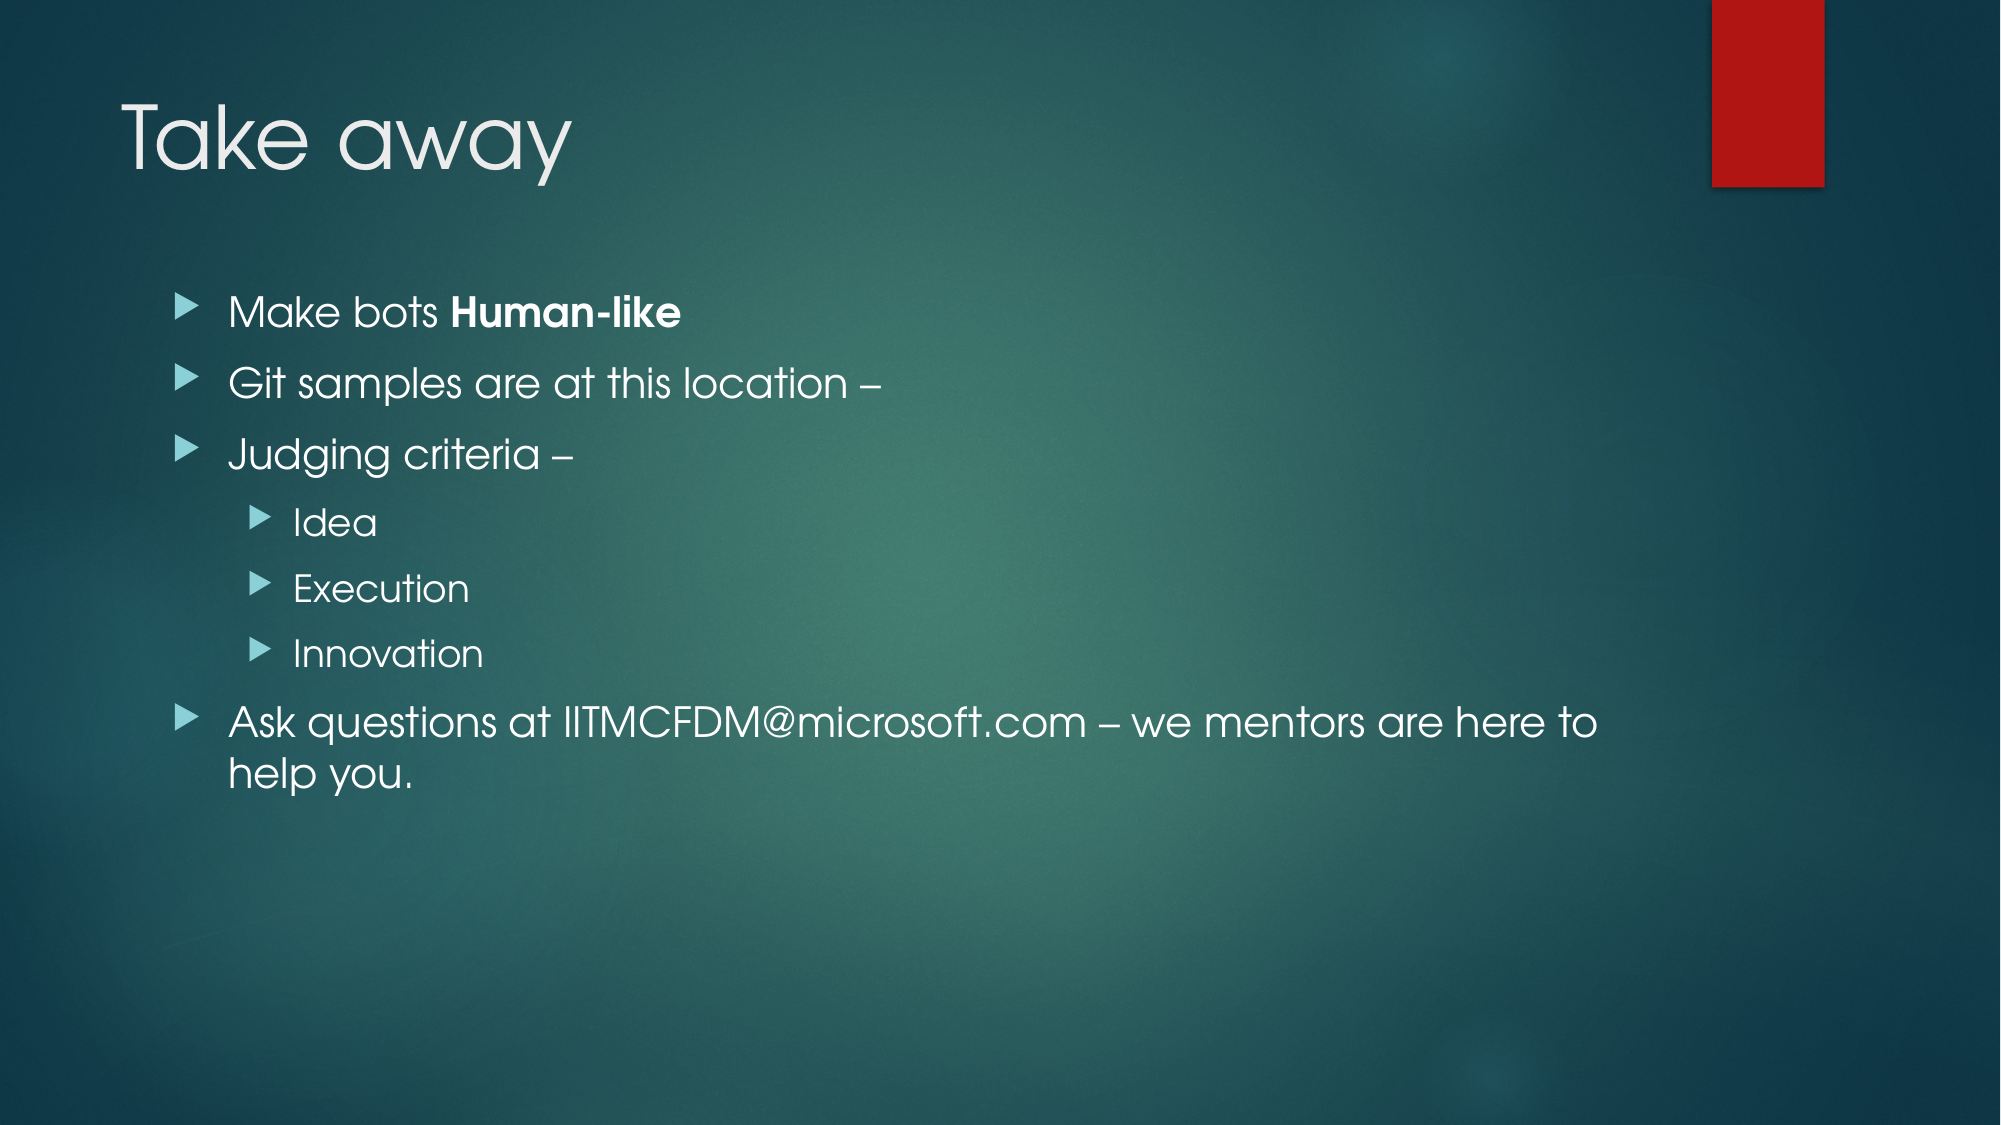

# Take away
Make bots Human-like
Git samples are at this location –
Judging criteria –
Idea
Execution
Innovation
Ask questions at IITMCFDM@microsoft.com – we mentors are here to help you.